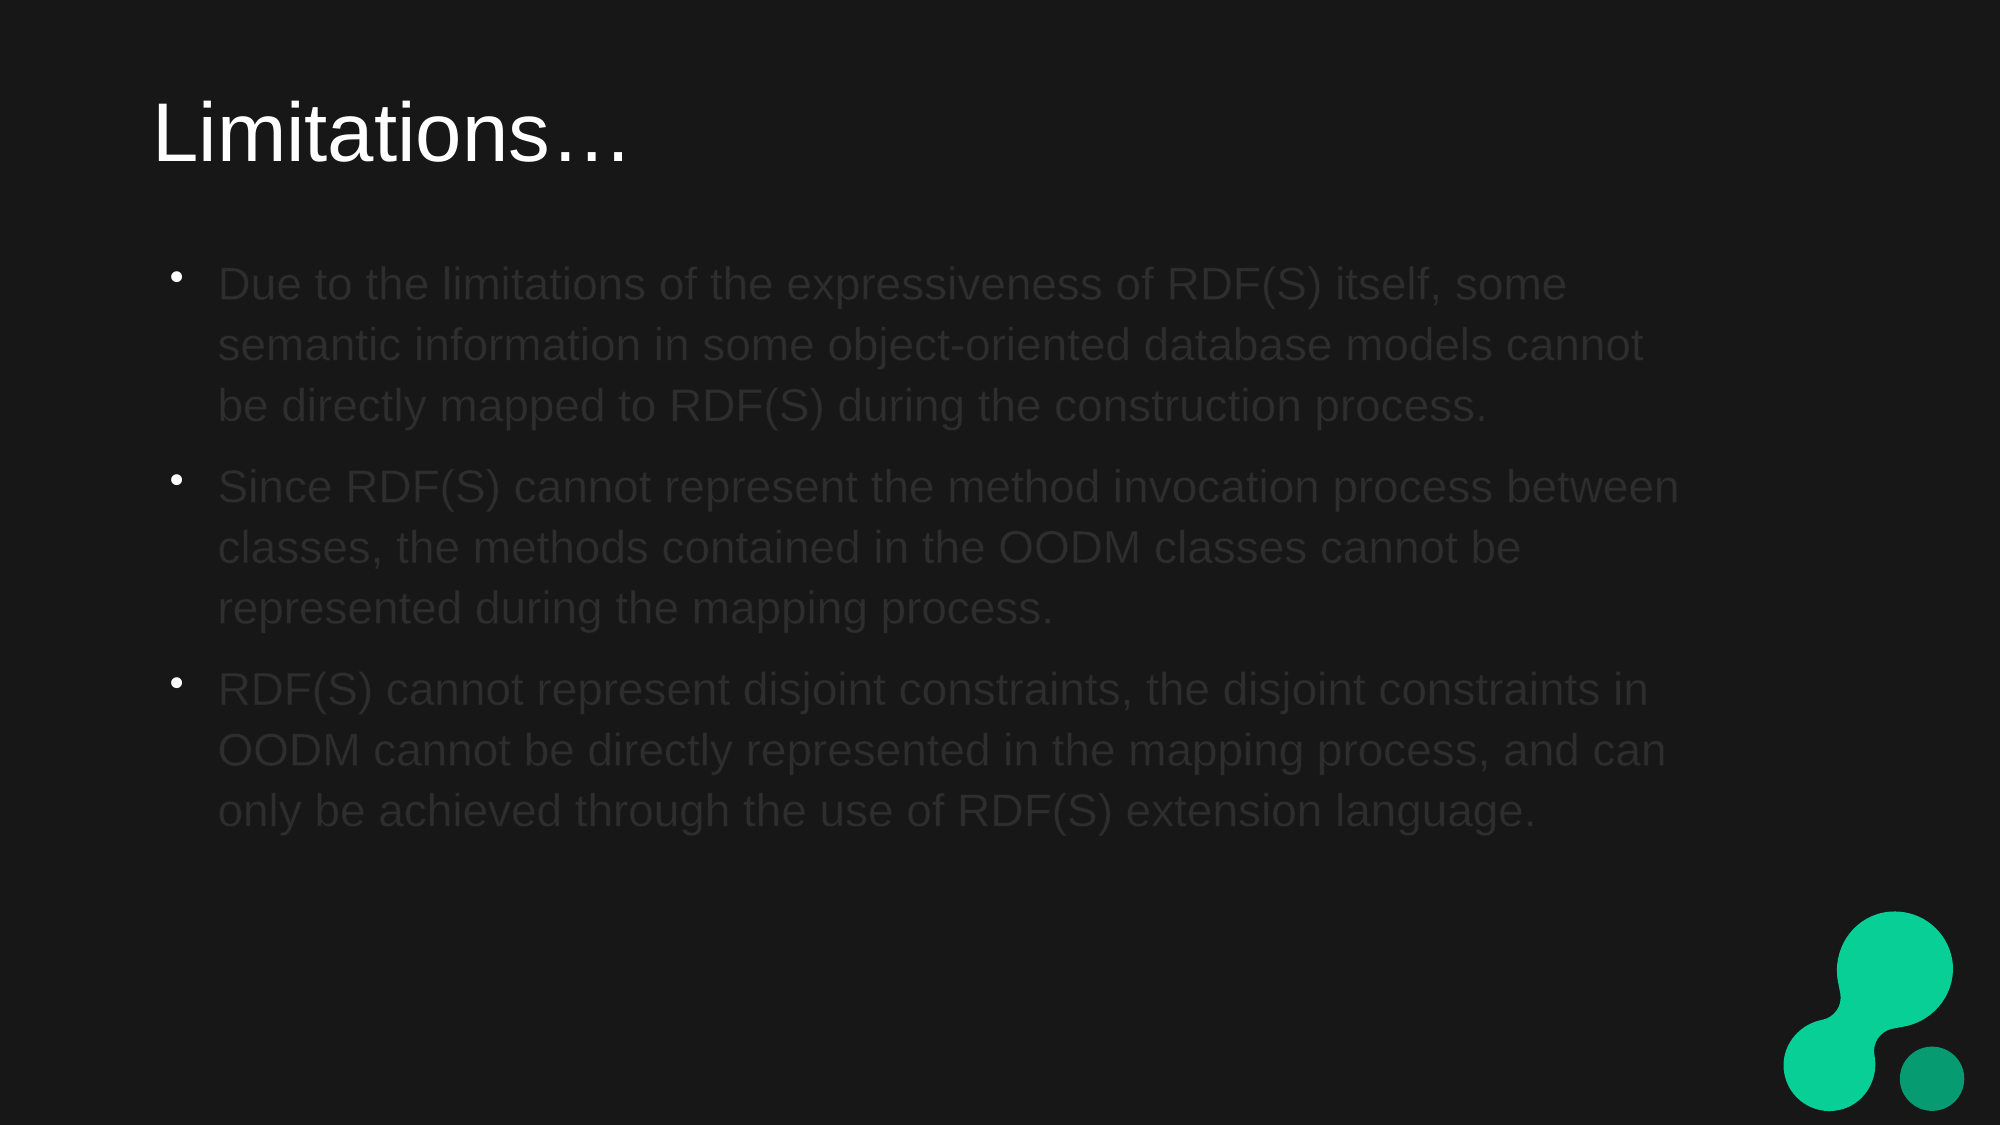

# Limitations…
Due to the limitations of the expressiveness of RDF(S) itself, some semantic information in some object-oriented database models cannot be directly mapped to RDF(S) during the construction process.
Since RDF(S) cannot represent the method invocation process between classes, the methods contained in the OODM classes cannot be represented during the mapping process.
RDF(S) cannot represent disjoint constraints, the disjoint constraints in OODM cannot be directly represented in the mapping process, and can only be achieved through the use of RDF(S) extension language.